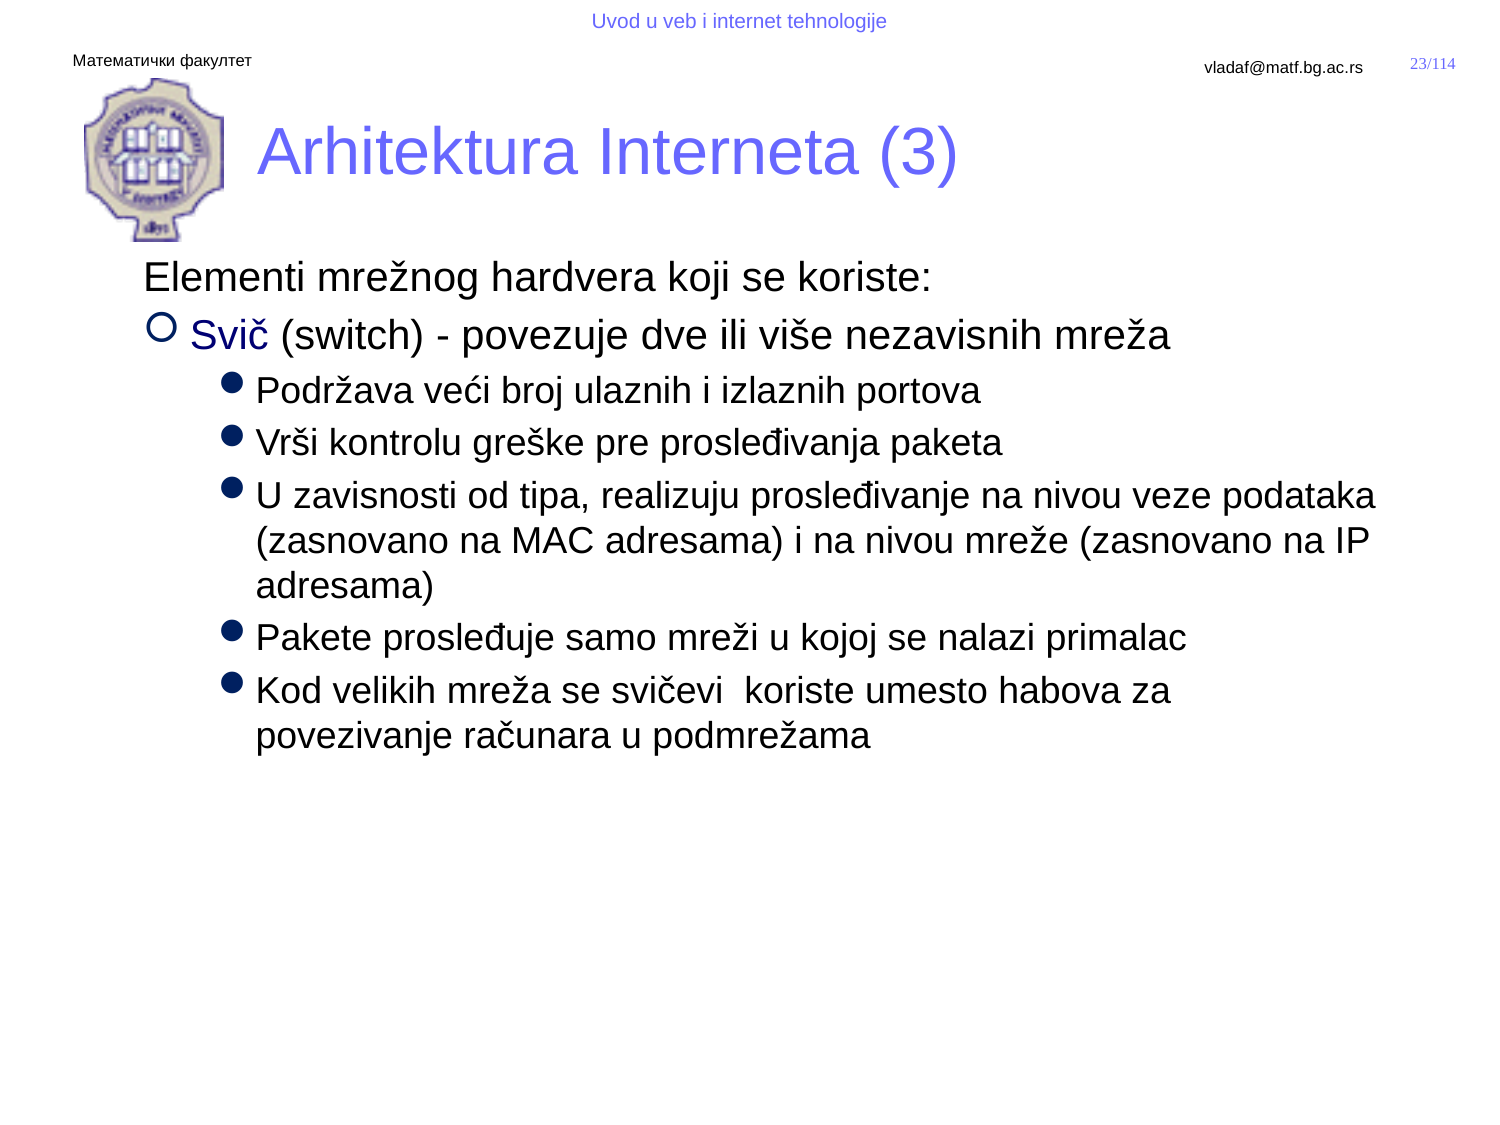

# Arhitektura Interneta (3)
Elementi mrežnog hardvera koji se koriste:
Svič (switch) - povezuje dve ili više nezavisnih mreža
Podržava veći broj ulaznih i izlaznih portova
Vrši kontrolu greške pre prosleđivanja paketa
U zavisnosti od tipa, realizuju prosleđivanje na nivou veze podataka (zasnovano na MAC adresama) i na nivou mreže (zasnovano na IP adresama)
Pakete prosleđuje samo mreži u kojoj se nalazi primalac
Kod velikih mreža se svičevi  koriste umesto habova za
povezivanje računara u podmrežama